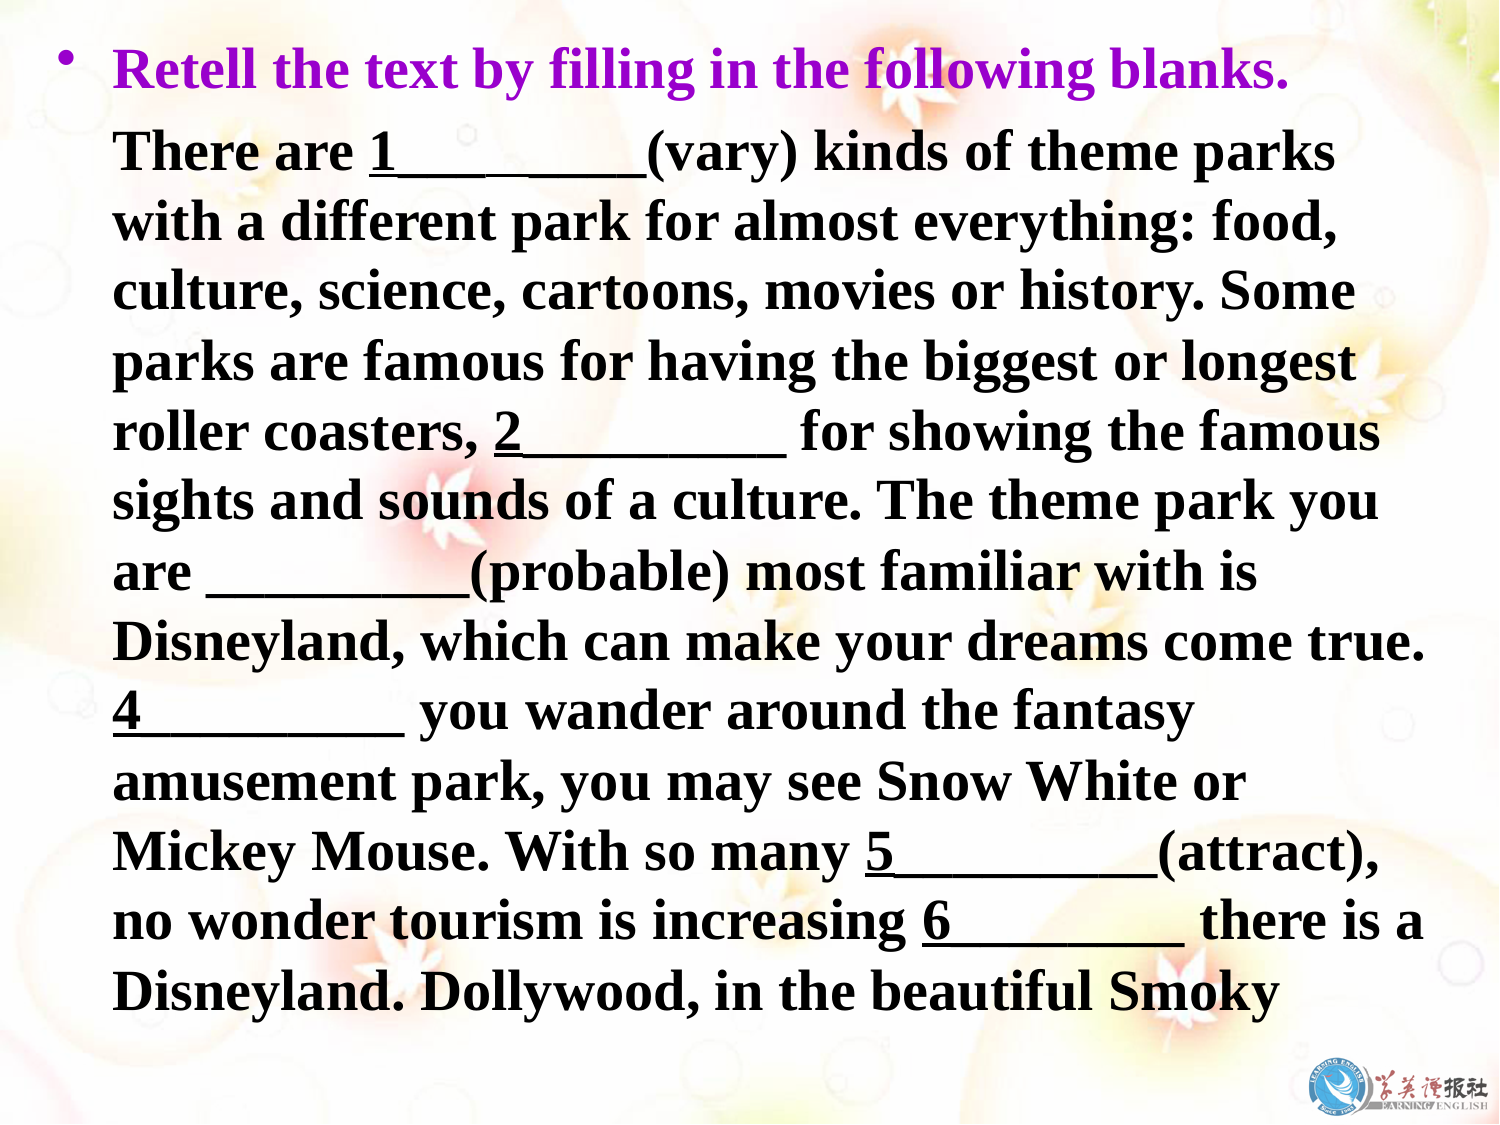

Retell the text by filling in the following blanks.
	There are 1___   ____(vary) kinds of theme parks with a different park for almost everything: food, culture, science, cartoons, movies or history. Some parks are famous for having the biggest or longest roller coasters, 2_________ for showing the famous sights and sounds of a culture. The theme park you are _________(probable) most familiar with is Disneyland, which can make your dreams come true. 4_________ you wander around the fantasy amusement park, you may see Snow White or Mickey Mouse. With so many 5_________(attract), no wonder tourism is increasing 6________ there is a Disneyland. Dollywood, in the beautiful Smoky